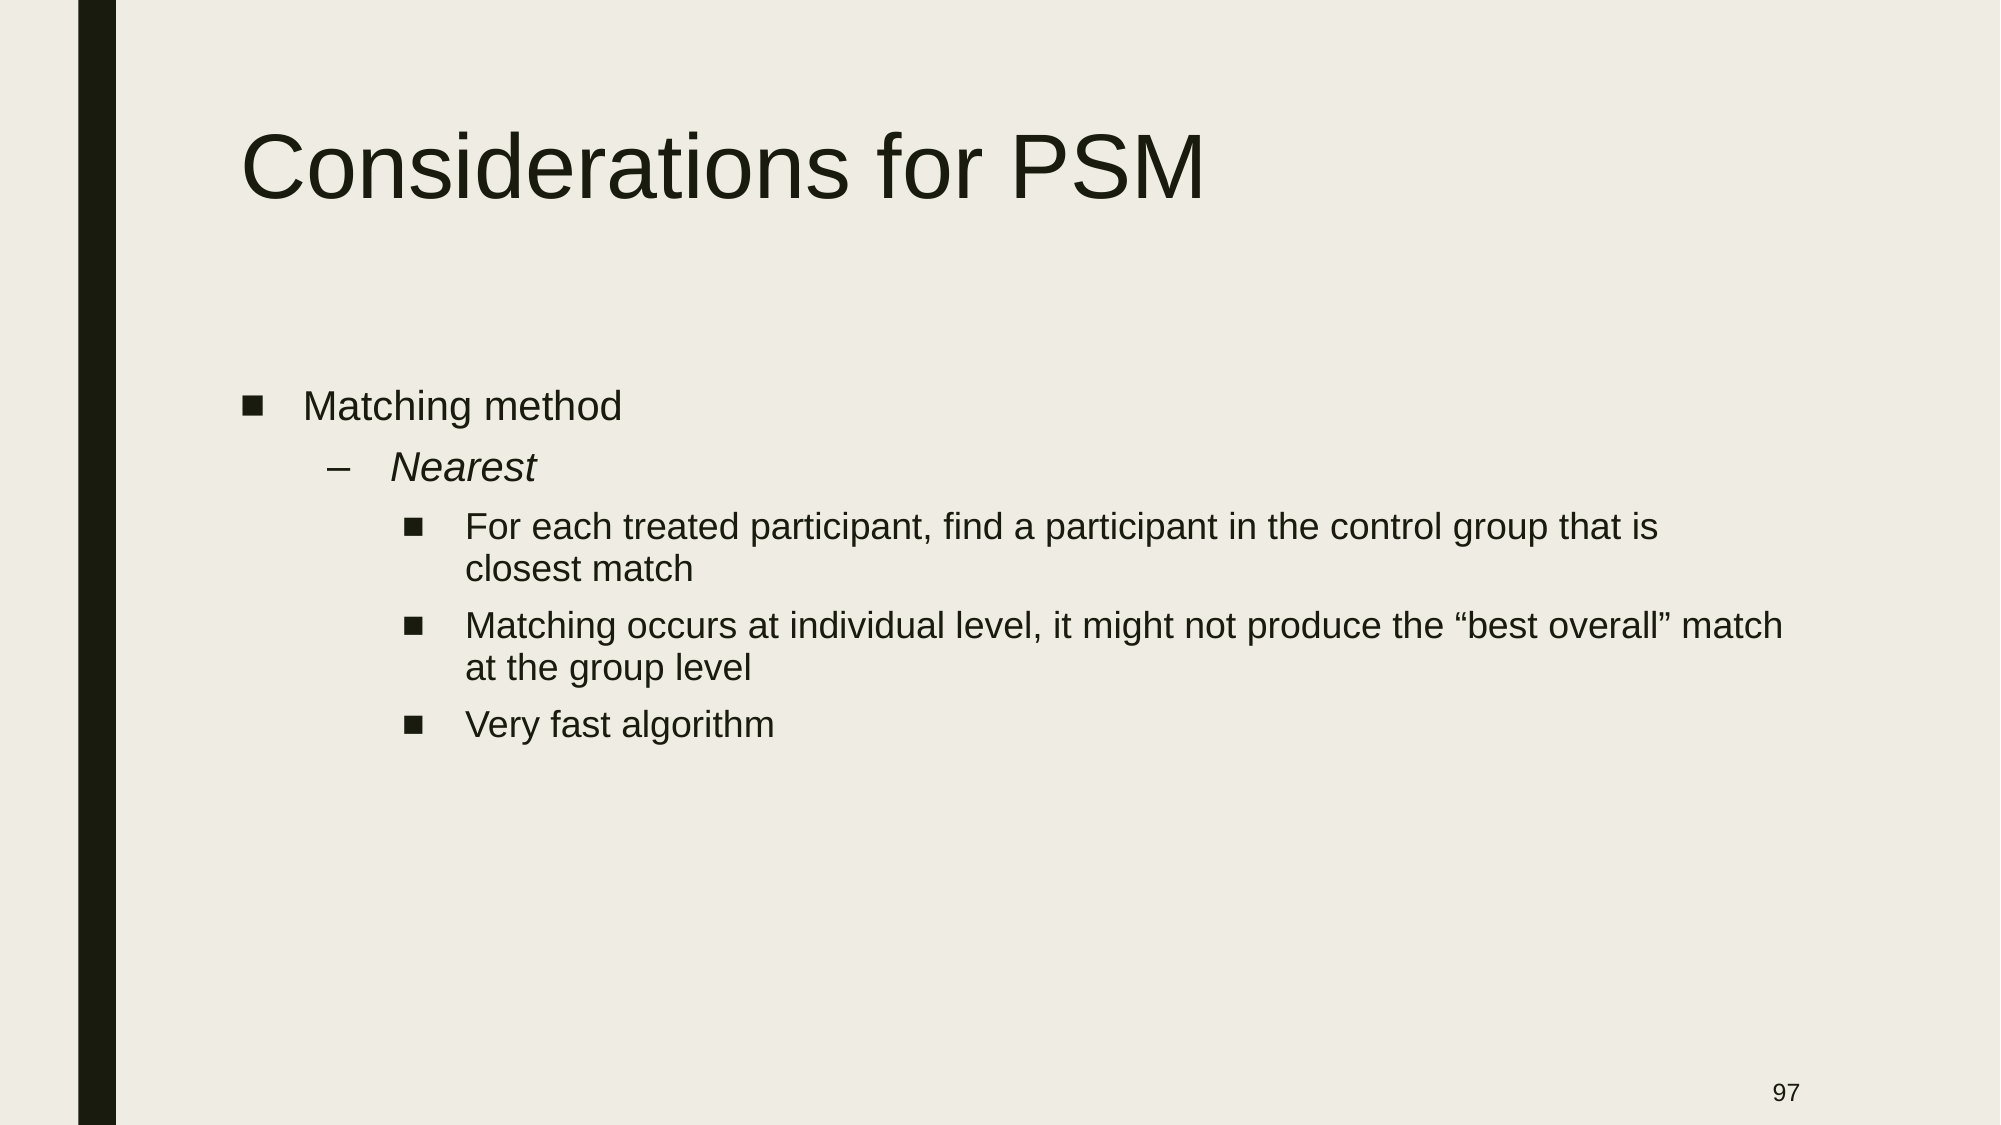

# Considerations for PSM
Matching method
Nearest
For each treated participant, find a participant in the control group that is closest match
Matching occurs at individual level, it might not produce the “best overall” match at the group level
Very fast algorithm
97